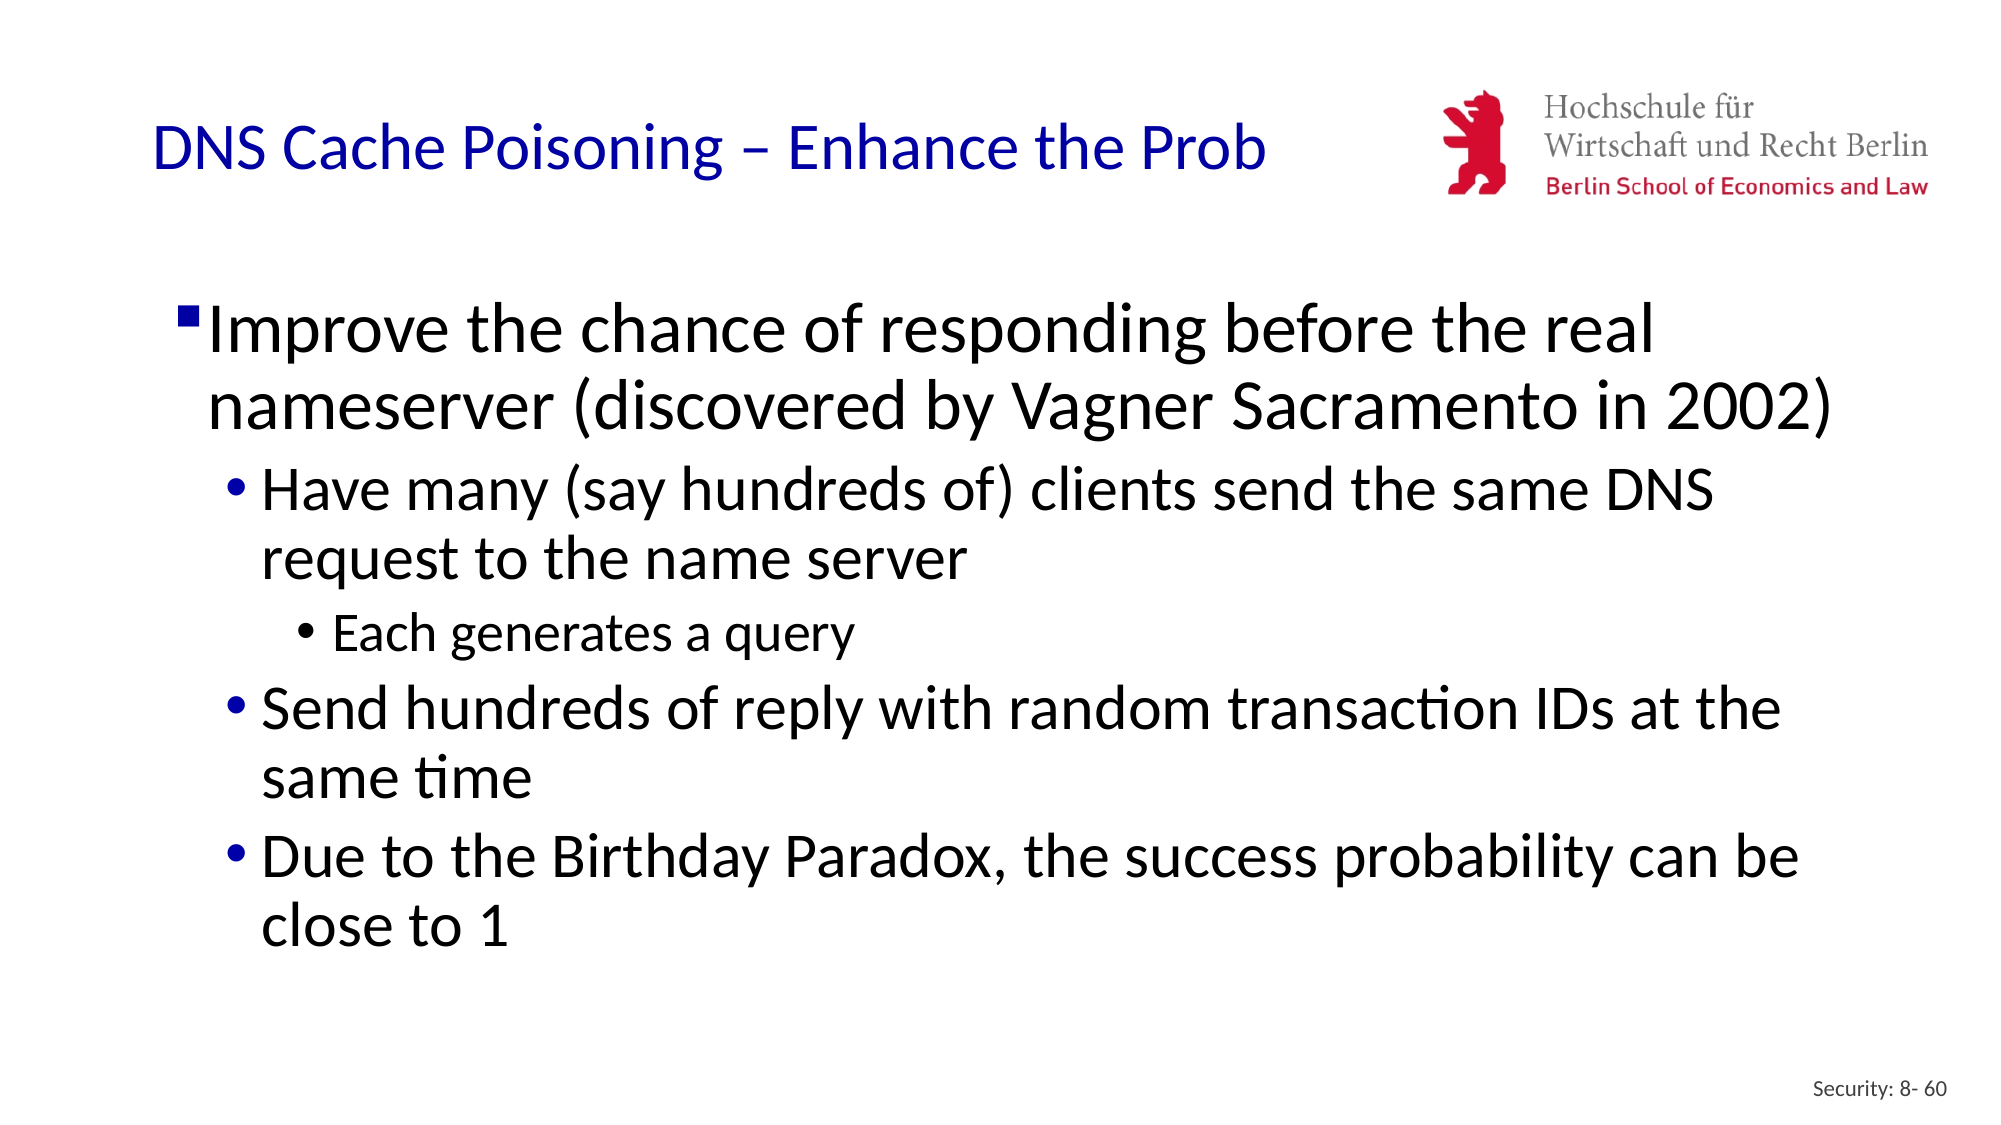

# DNS Cache Poisoning – Enhance the Prob
Improve the chance of responding before the real nameserver (discovered by Vagner Sacramento in 2002)
Have many (say hundreds of) clients send the same DNS request to the name server
Each generates a query
Send hundreds of reply with random transaction IDs at the same time
Due to the Birthday Paradox, the success probability can be close to 1

Security: 8- 60